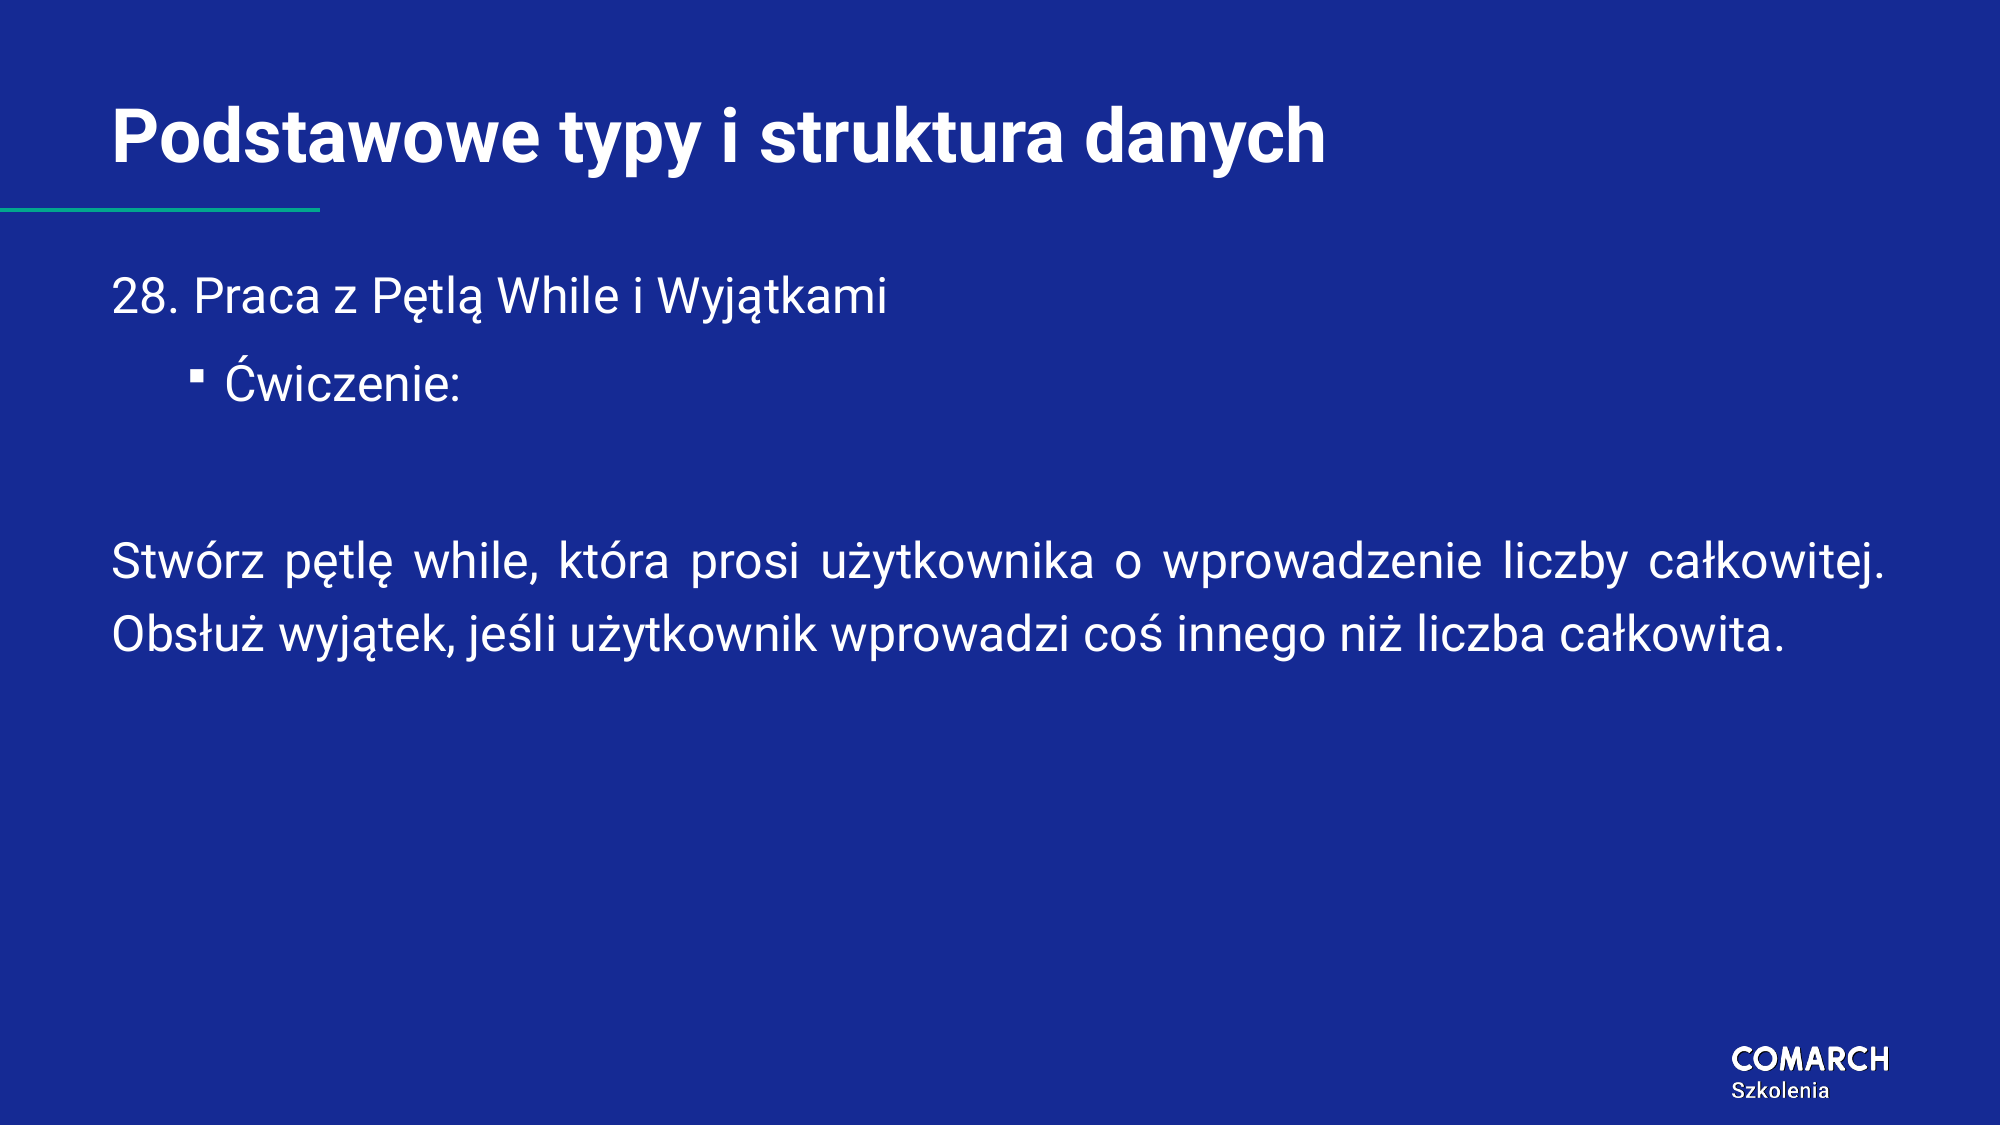

# Podstawowe typy i struktura danych
28. Praca z Pętlą While i Wyjątkami
Ćwiczenie:

Stwórz pętlę while, która prosi użytkownika o wprowadzenie liczby całkowitej. Obsłuż wyjątek, jeśli użytkownik wprowadzi coś innego niż liczba całkowita.